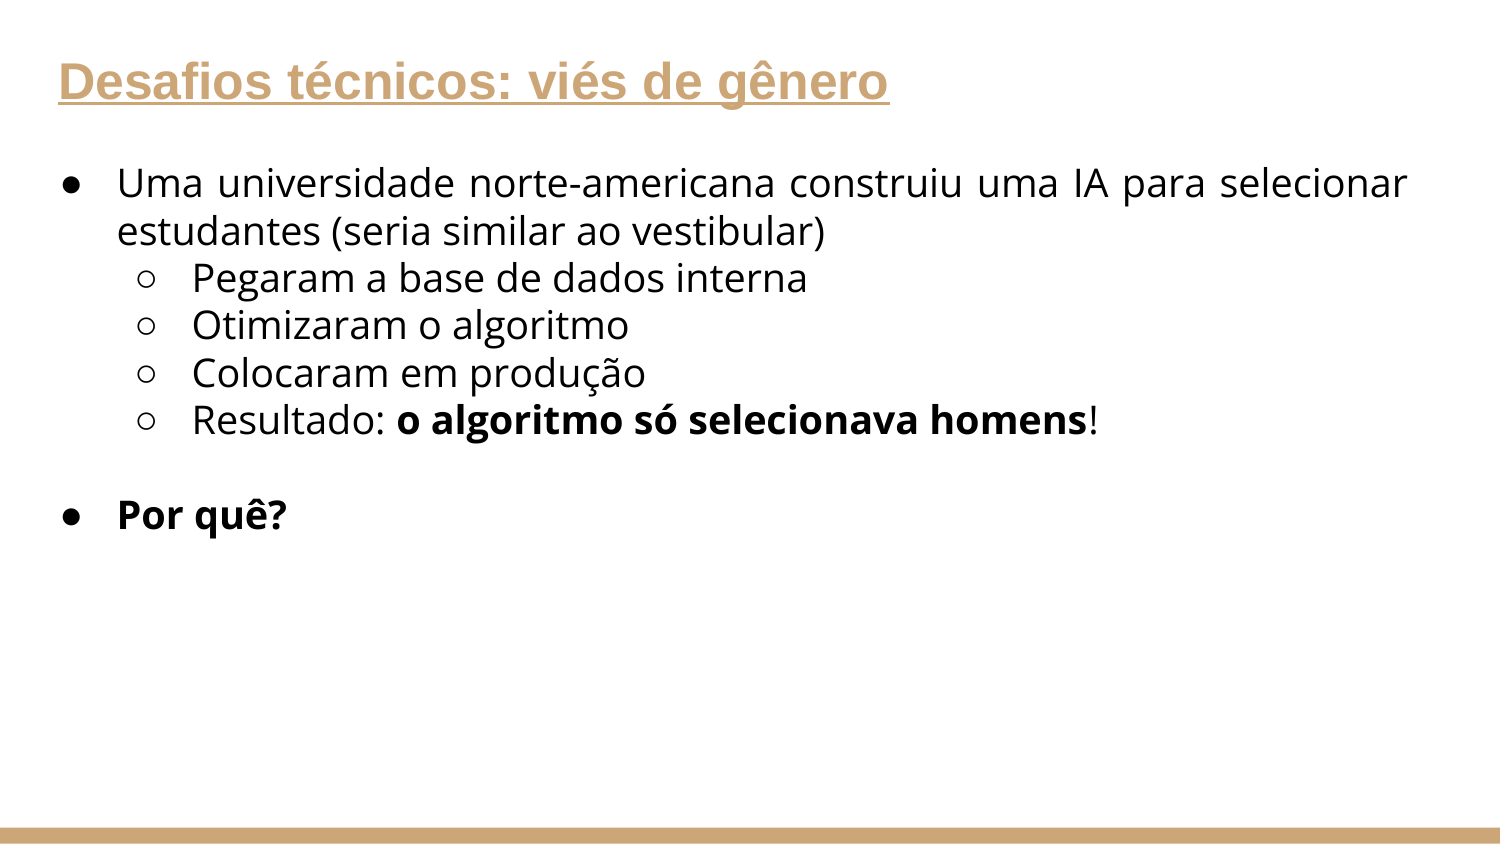

# Desafios técnicos: viés de gênero
Uma universidade norte-americana construiu uma IA para selecionar estudantes (seria similar ao vestibular)
Pegaram a base de dados interna
Otimizaram o algoritmo
Colocaram em produção
Resultado: o algoritmo só selecionava homens!

Por quê?